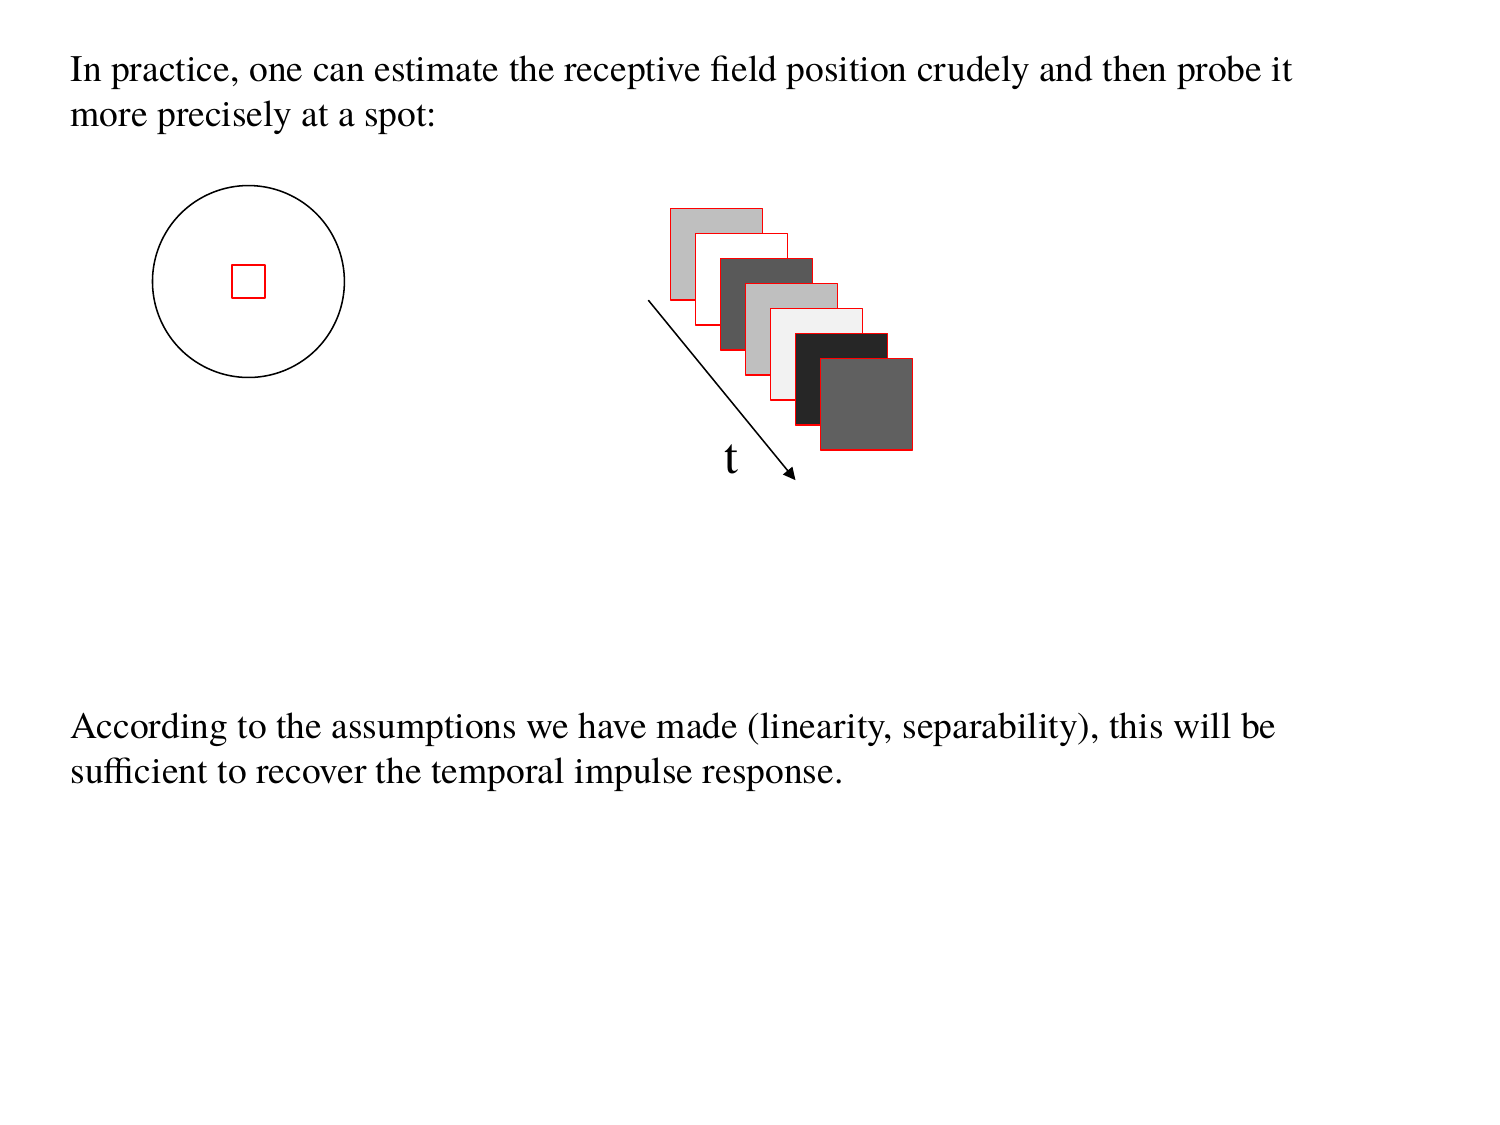

In practice, one can estimate the receptive field position crudely and then probe it more precisely at a spot:

t

According to the assumptions we have made (linearity, separability), this will be sufficient to recover the temporal impulse response.